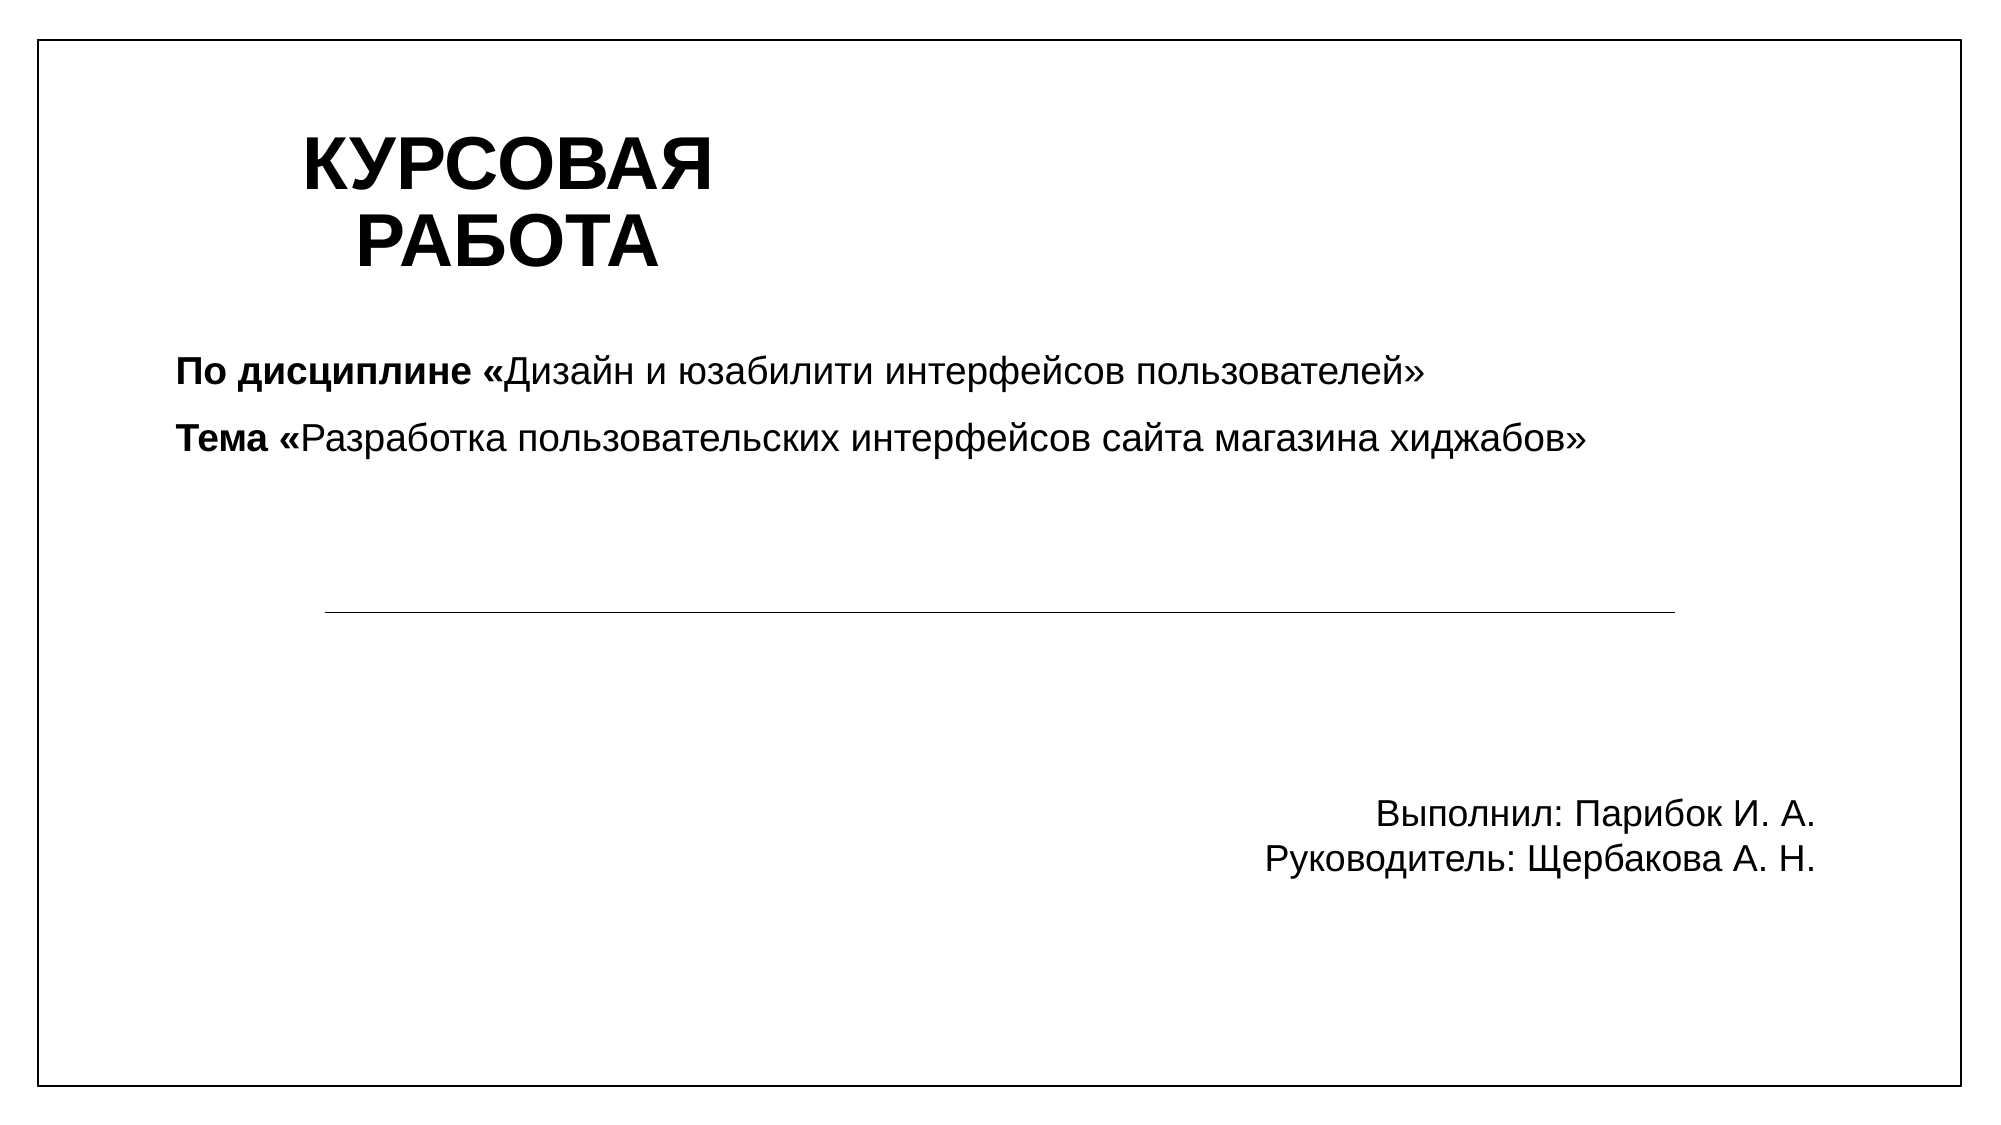

# Курсовая работа
По дисциплине «Дизайн и юзабилити интерфейсов пользователей»
Тема «Разработка пользовательских интерфейсов сайта магазина хиджабов»

Выполнил: Парибок И. А.
Руководитель: Щербакова А. Н.